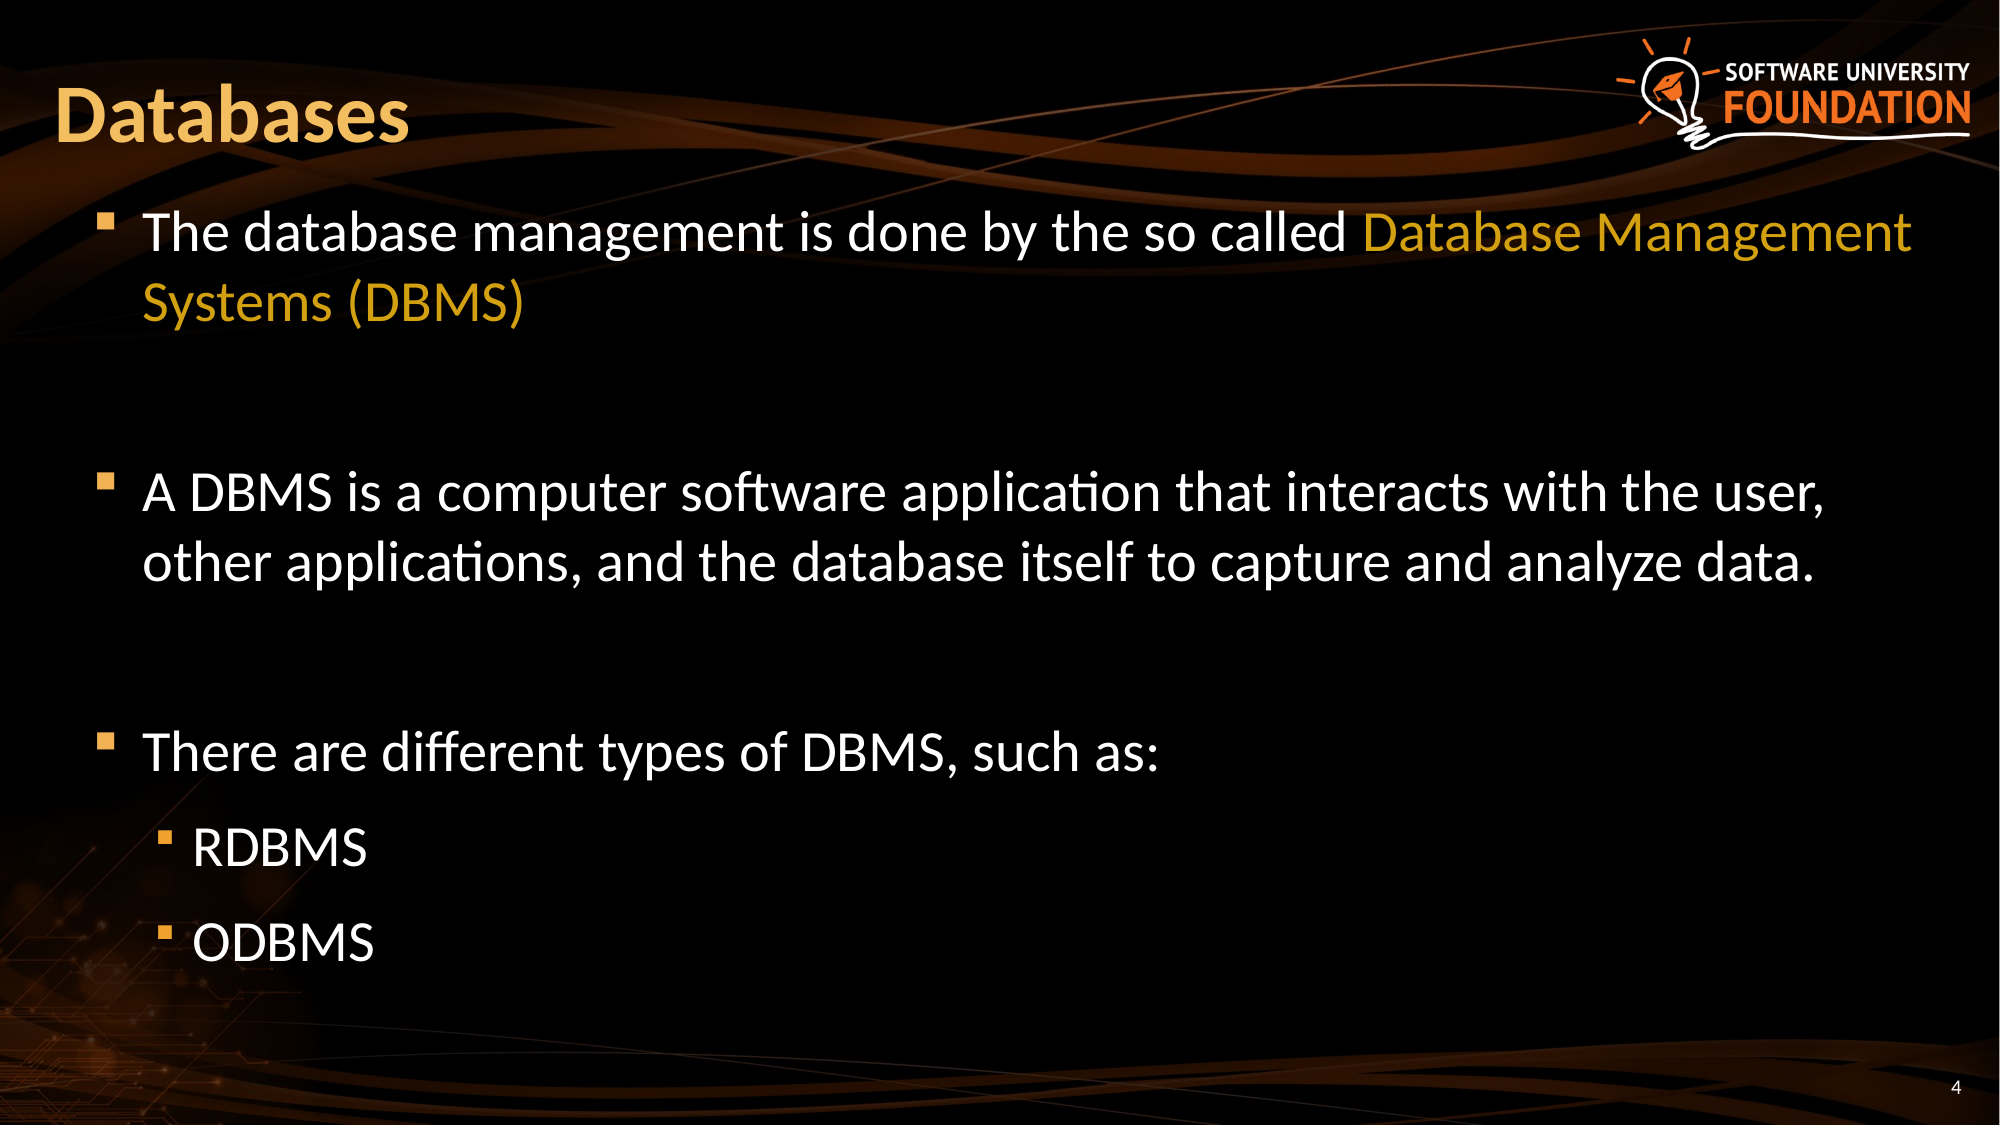

Databases
The database management is done by the so called Database Management Systems (DBMS)

A DBMS is a computer software application that interacts with the user, other applications, and the database itself to capture and analyze data.

There are different types of DBMS, such as:
RDBMS
ODBMS
4